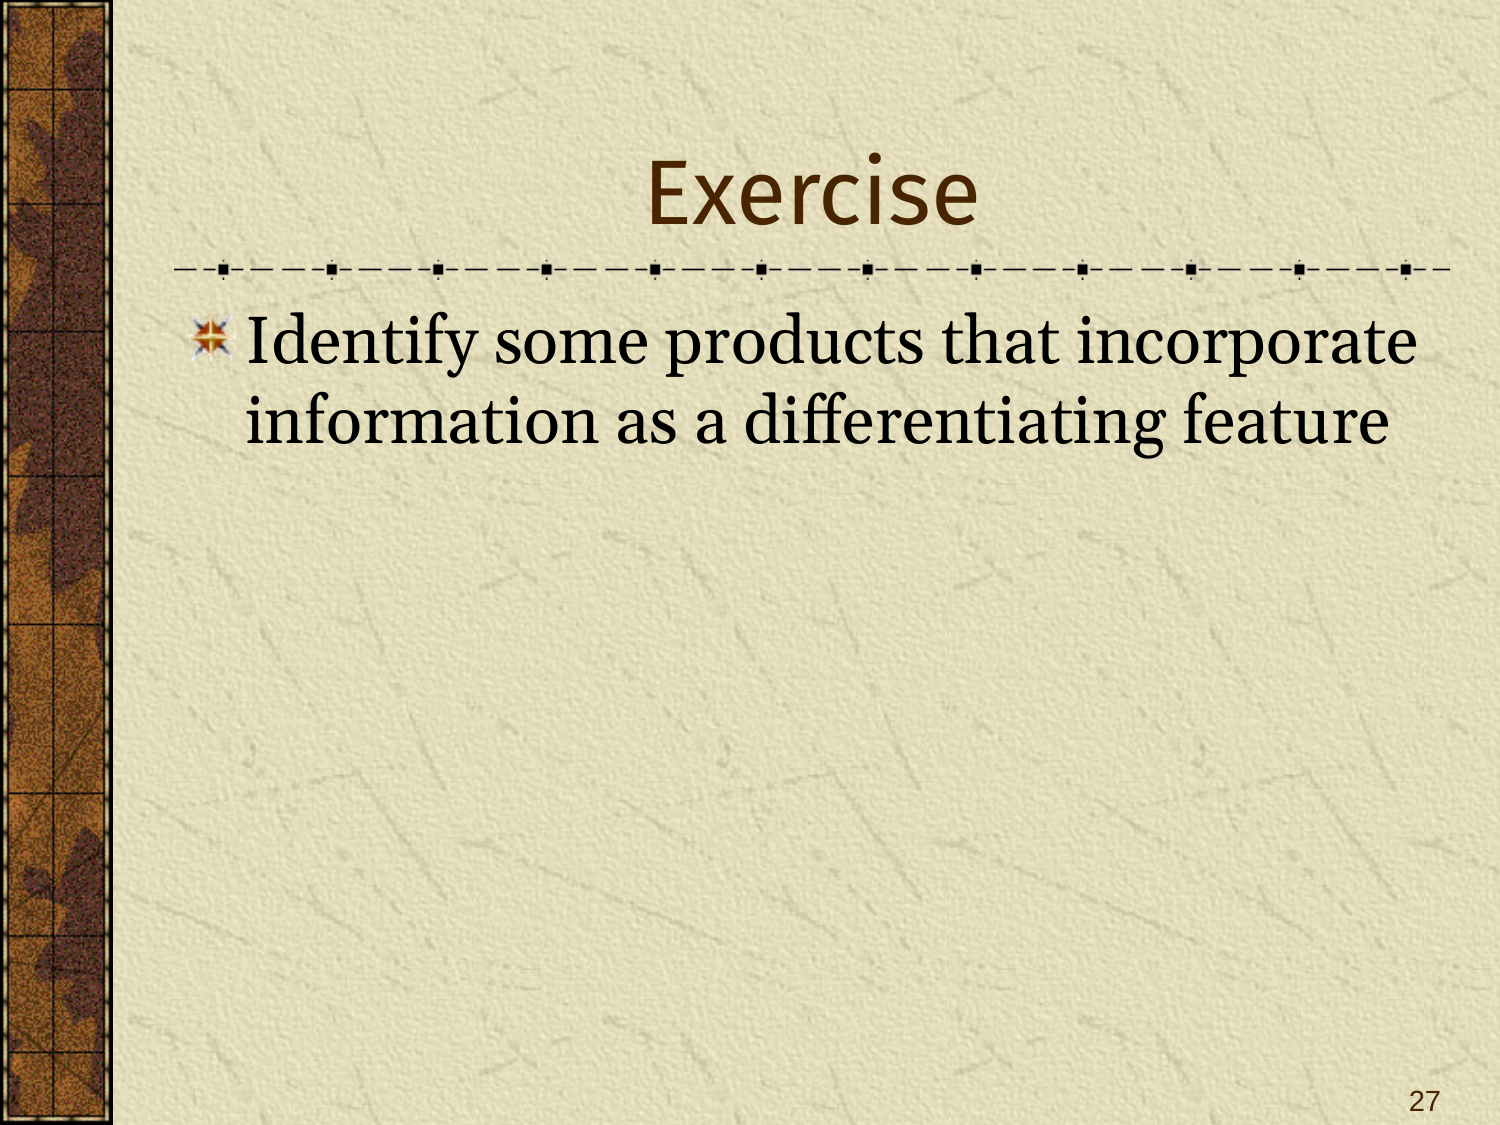

# Exercise
Identify some products that incorporate information as a differentiating feature
27